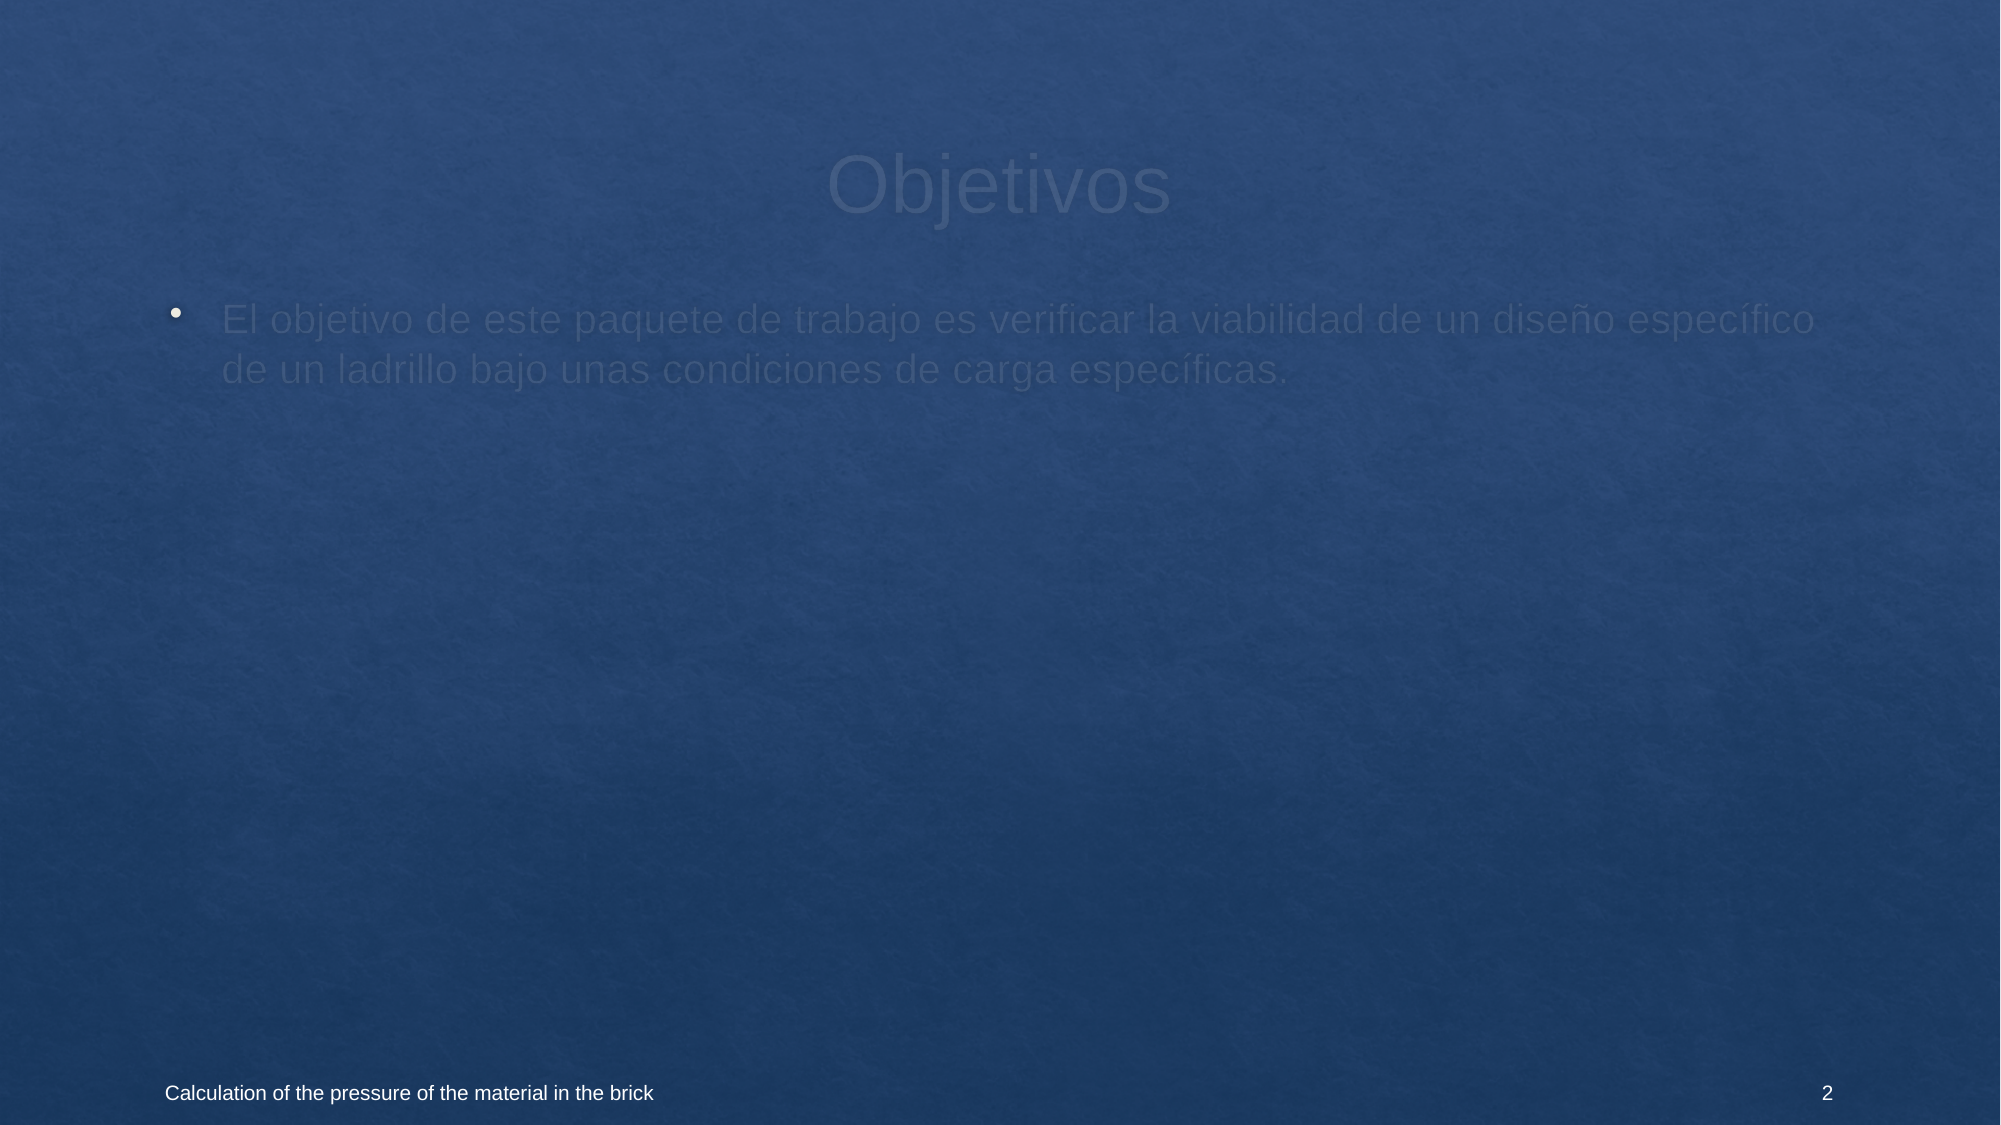

# Objetivos
El objetivo de este paquete de trabajo es verificar la viabilidad de un diseño específico de un ladrillo bajo unas condiciones de carga específicas.
Calculation of the pressure of the material in the brick
2